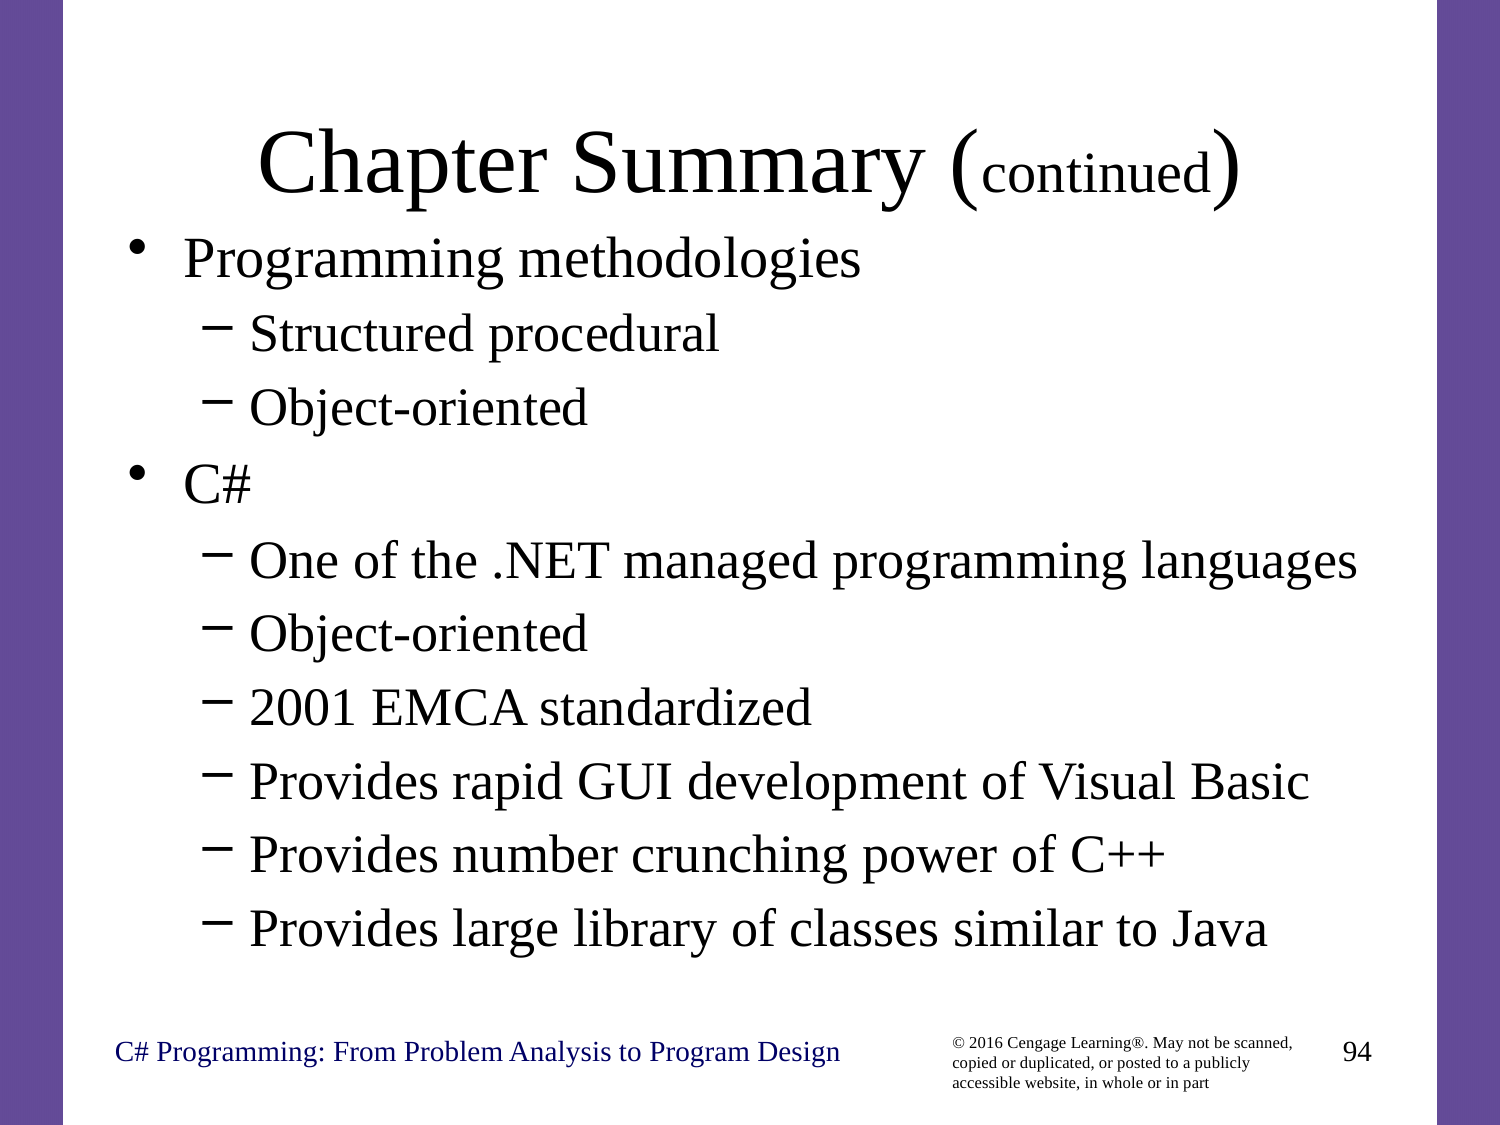

# Chapter Summary (continued)
Programming methodologies
Structured procedural
Object-oriented
C#
One of the .NET managed programming languages
Object-oriented
2001 EMCA standardized
Provides rapid GUI development of Visual Basic
Provides number crunching power of C++
Provides large library of classes similar to Java

C# Programming: From Problem Analysis to Program Design

94